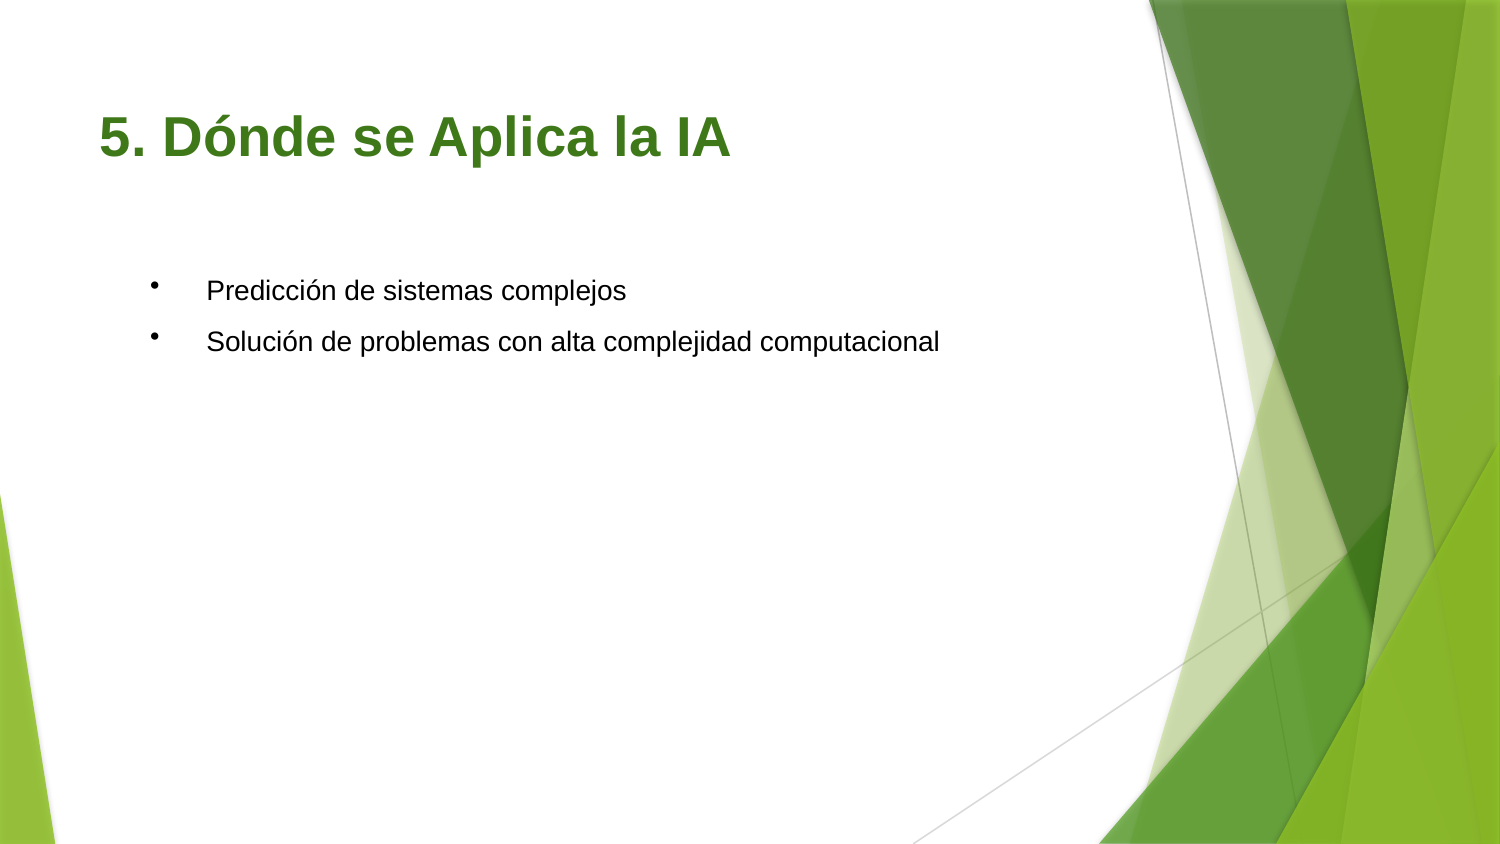

5. Dónde se Aplica la IA

Predicción de sistemas complejos
Solución de problemas con alta complejidad computacional